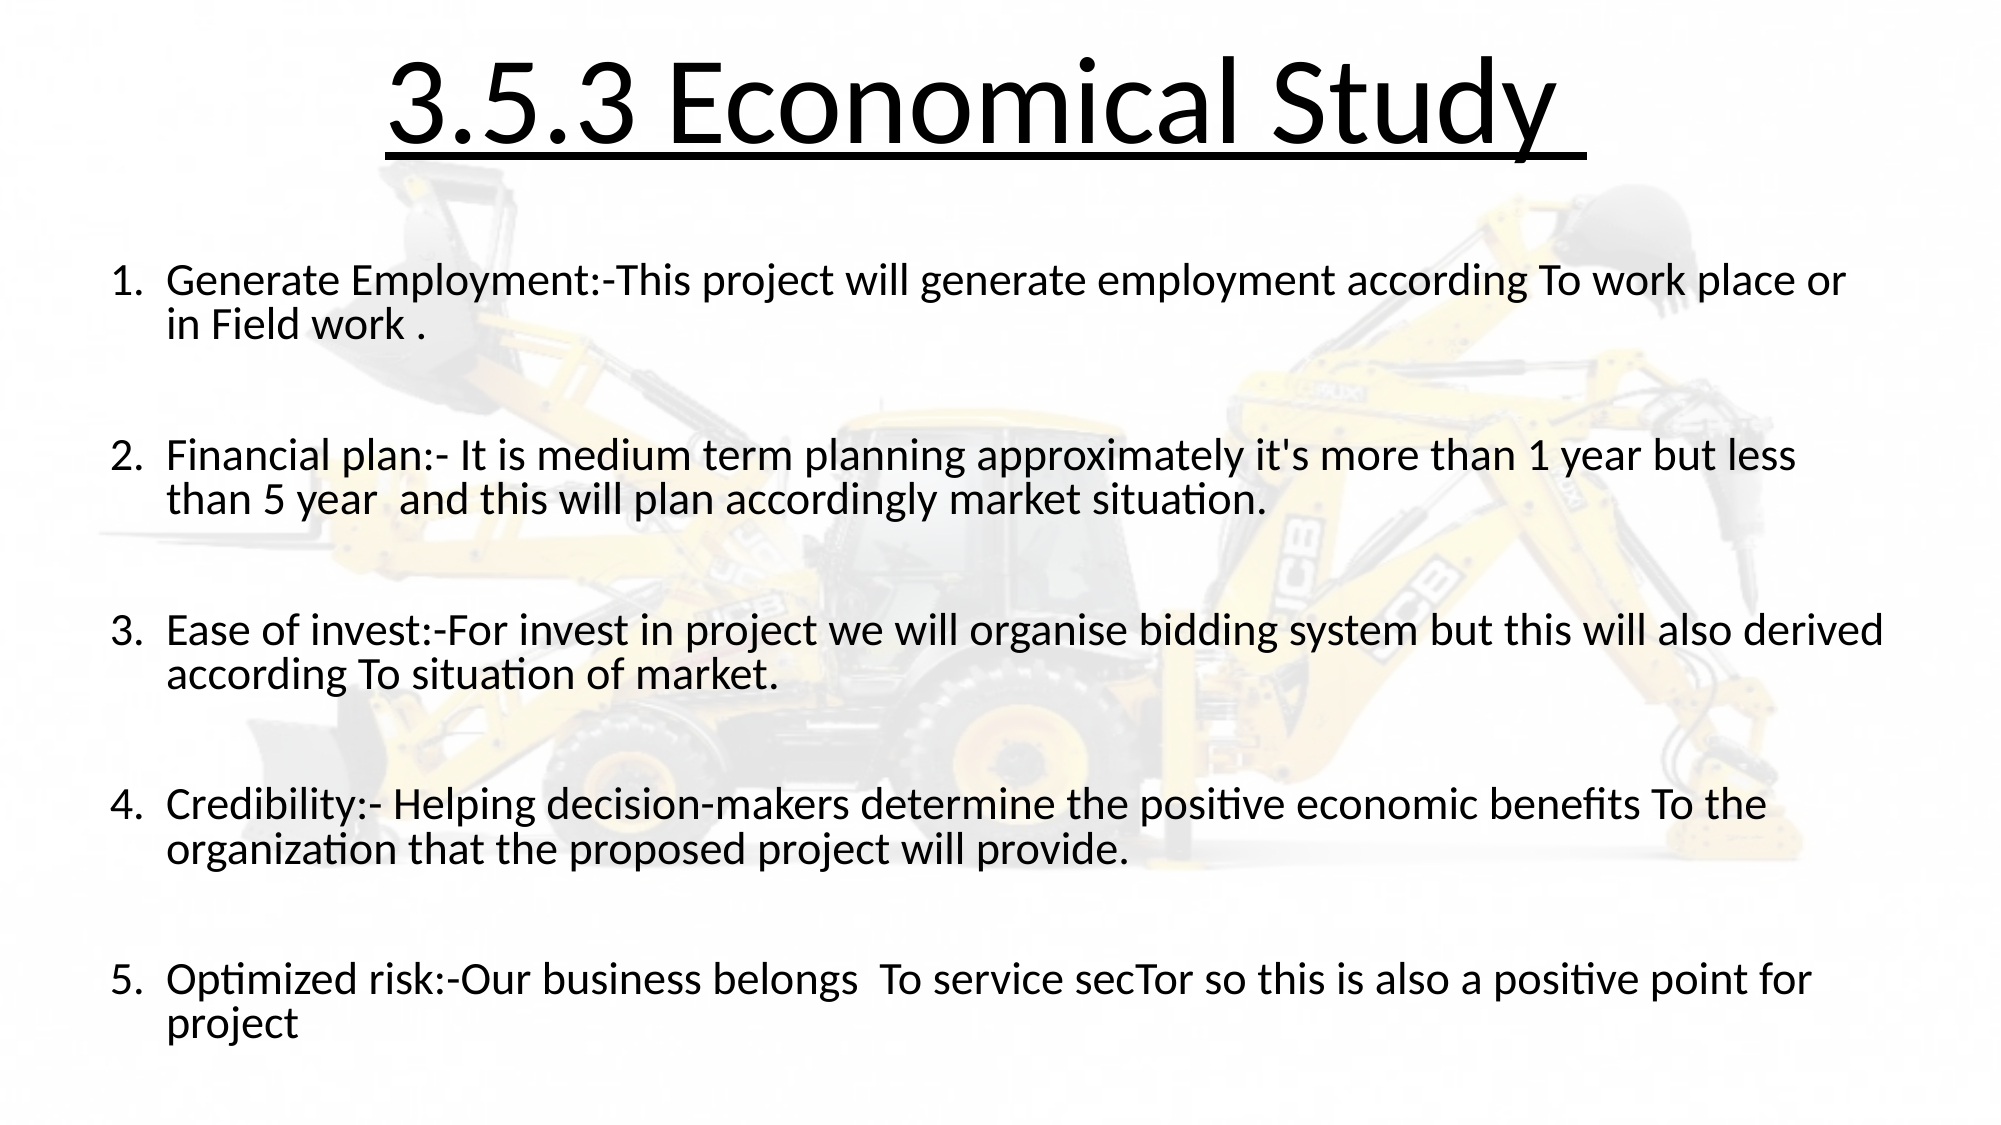

# 3.5.3 Economical Study
Generate Employment:-This project will generate employment according To work place or in Field work .

Financial plan:- It is medium term planning approximately it's more than 1 year but less than 5 year  and this will plan accordingly market situation.

Ease of invest:-For invest in project we will organise bidding system but this will also derived according To situation of market.

Credibility:- Helping decision-makers determine the positive economic benefits To the organization that the proposed project will provide.

Optimized risk:-Our business belongs  To service secTor so this is also a positive point for  project